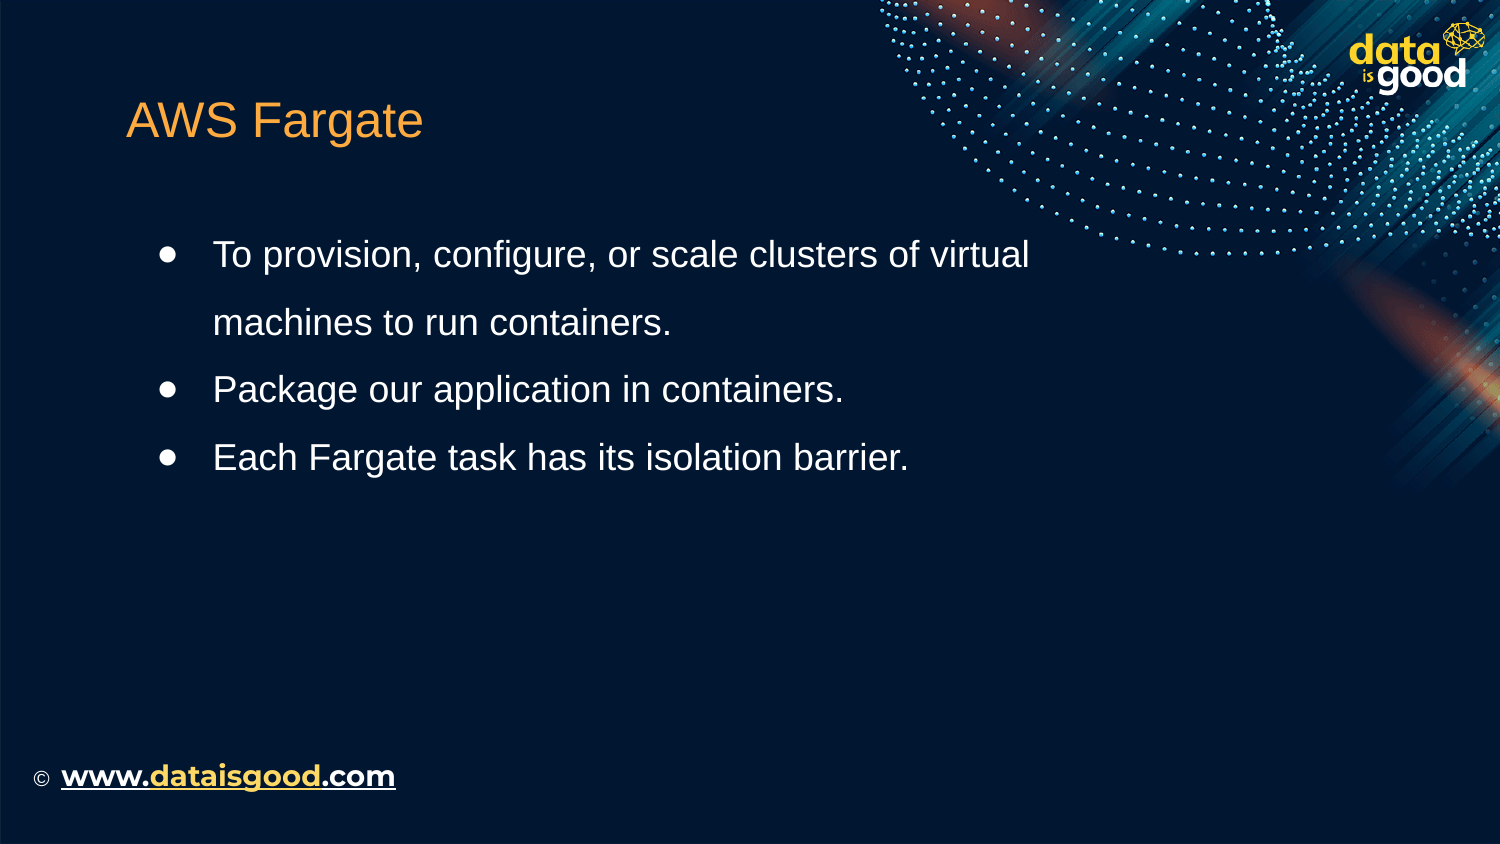

# AWS Fargate
To provision, configure, or scale clusters of virtual machines to run containers.
Package our application in containers.
Each Fargate task has its isolation barrier.